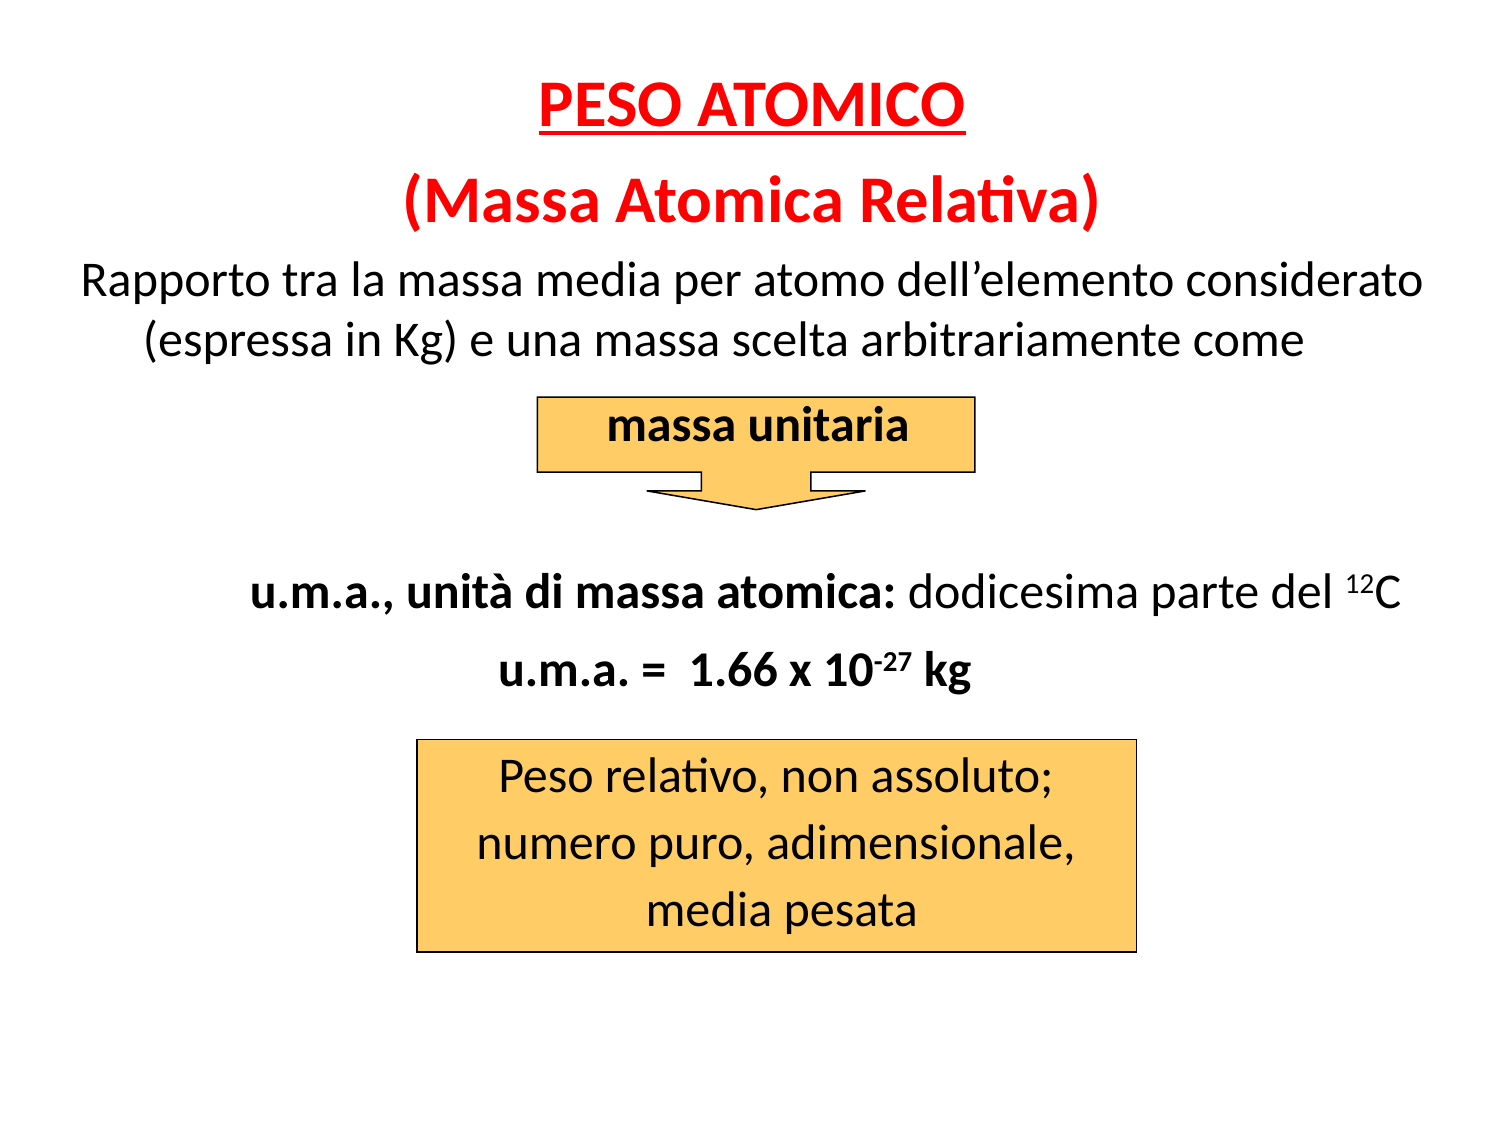

PESO ATOMICO
(Massa Atomica Relativa)
Rapporto tra la massa media per atomo dell’elemento considerato (espressa in Kg) e una massa scelta arbitrariamente come
 massa unitaria

u.m.a., unità di massa atomica: dodicesima parte del 12C
u.m.a. =  1.66 x 10-27 kg

Peso relativo, non assoluto;
numero puro, adimensionale,
media pesata